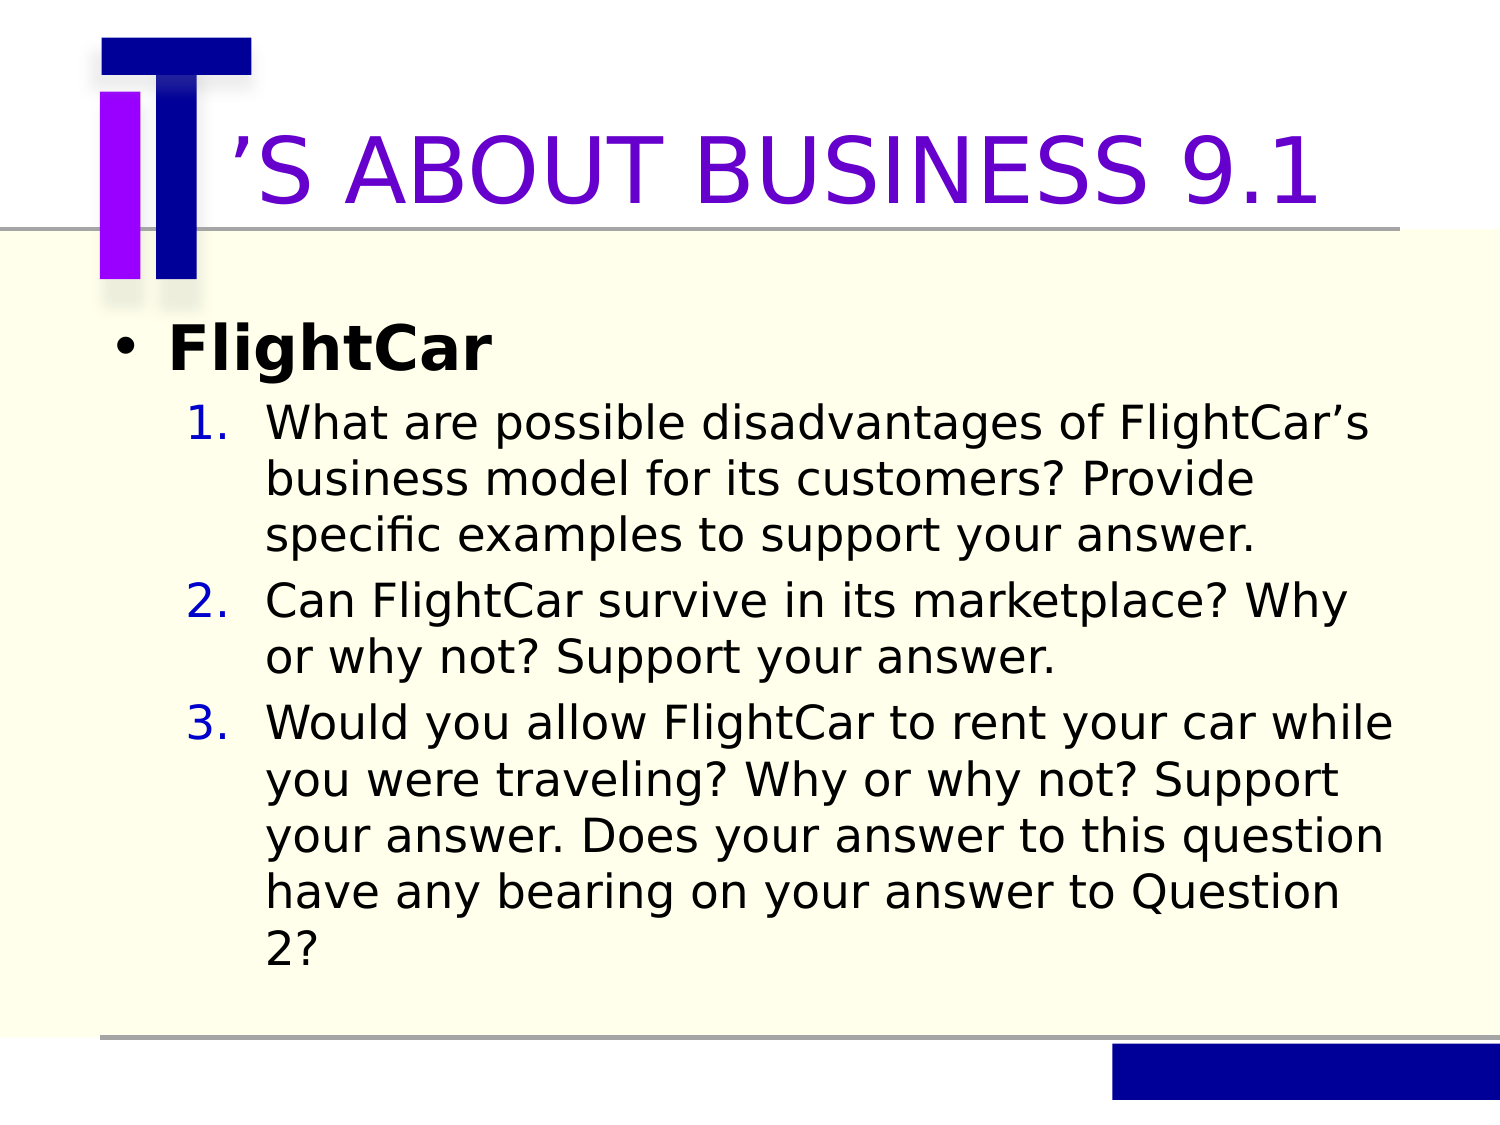

’S ABOUT BUSINESS 9.1
FlightCar
What are possible disadvantages of FlightCar’s business model for its customers? Provide specific examples to support your answer.
Can FlightCar survive in its marketplace? Why or why not? Support your answer.
Would you allow FlightCar to rent your car while you were traveling? Why or why not? Support your answer. Does your answer to this question have any bearing on your answer to Question 2?